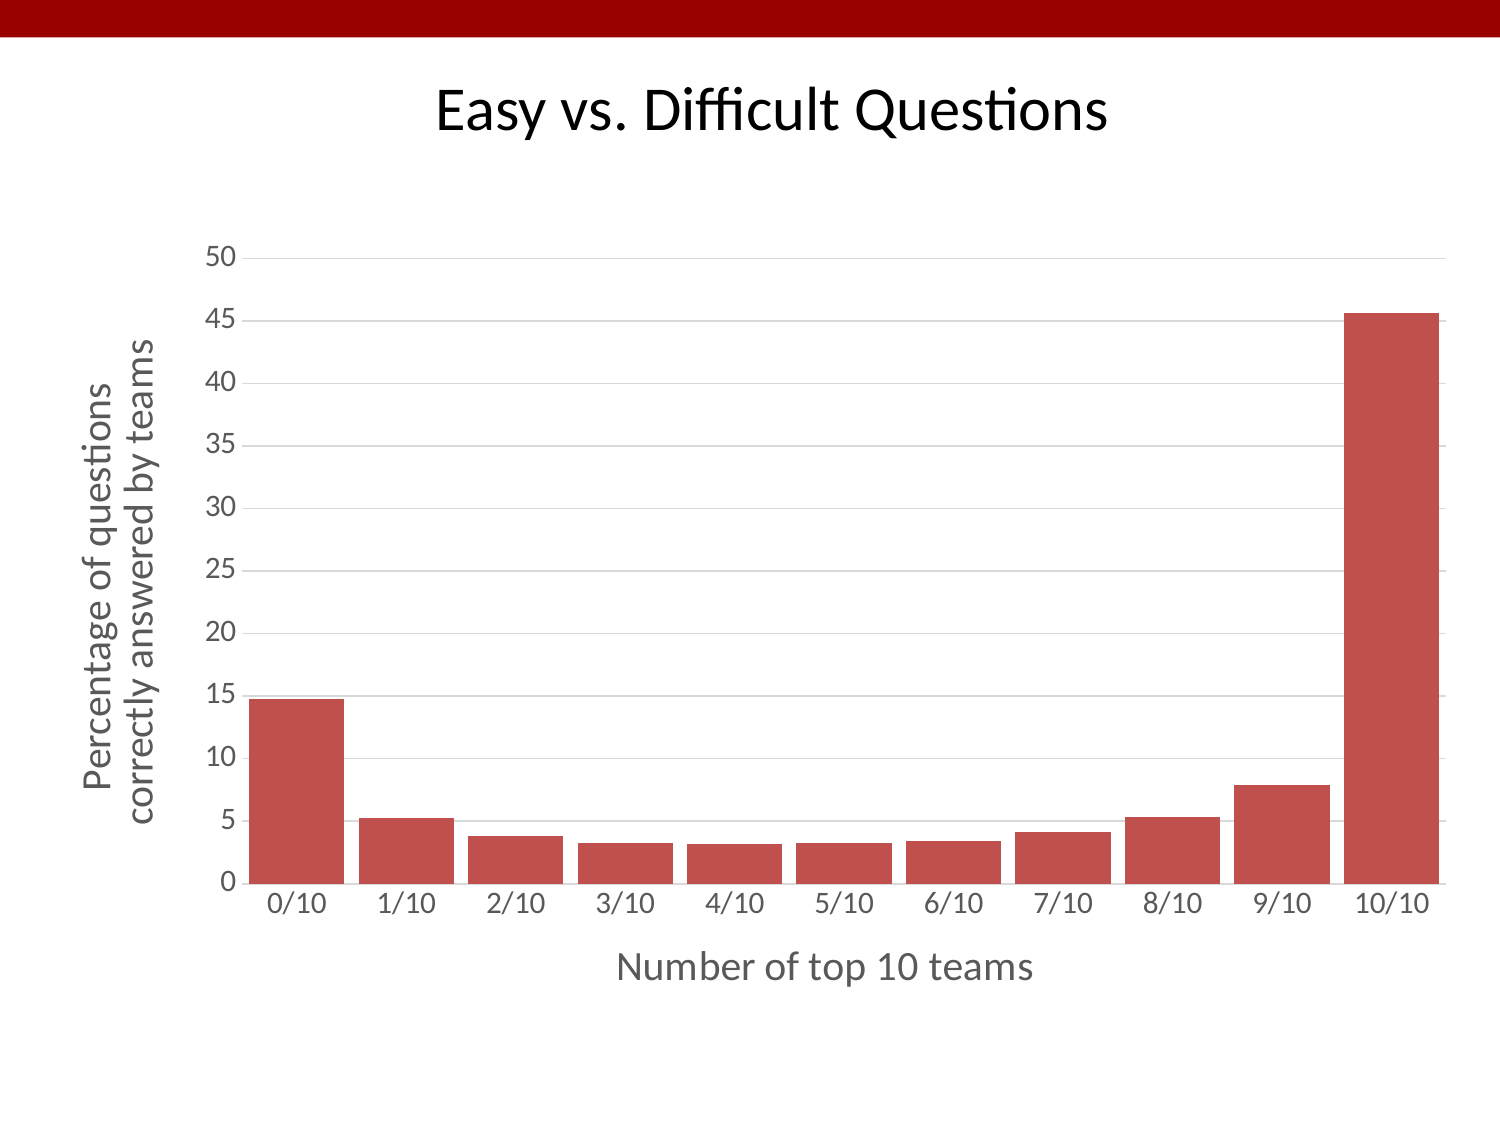

Easy vs. Difficult Questions

### Chart

| Category |  |
|---|---|
| 0/10 | 14.73 |
| 1/10 | 5.28 |
| 2/10 | 3.82 |
| 3/10 | 3.28 |
| 4/10 | 3.17 |
| 5/10 | 3.26 |
| 6/10 | 3.43 |
| 7/10 | 4.149999999999999 |
| 8/10 | 5.34 |
| 9/10 | 7.9 |
| 10/10 | 45.62 |